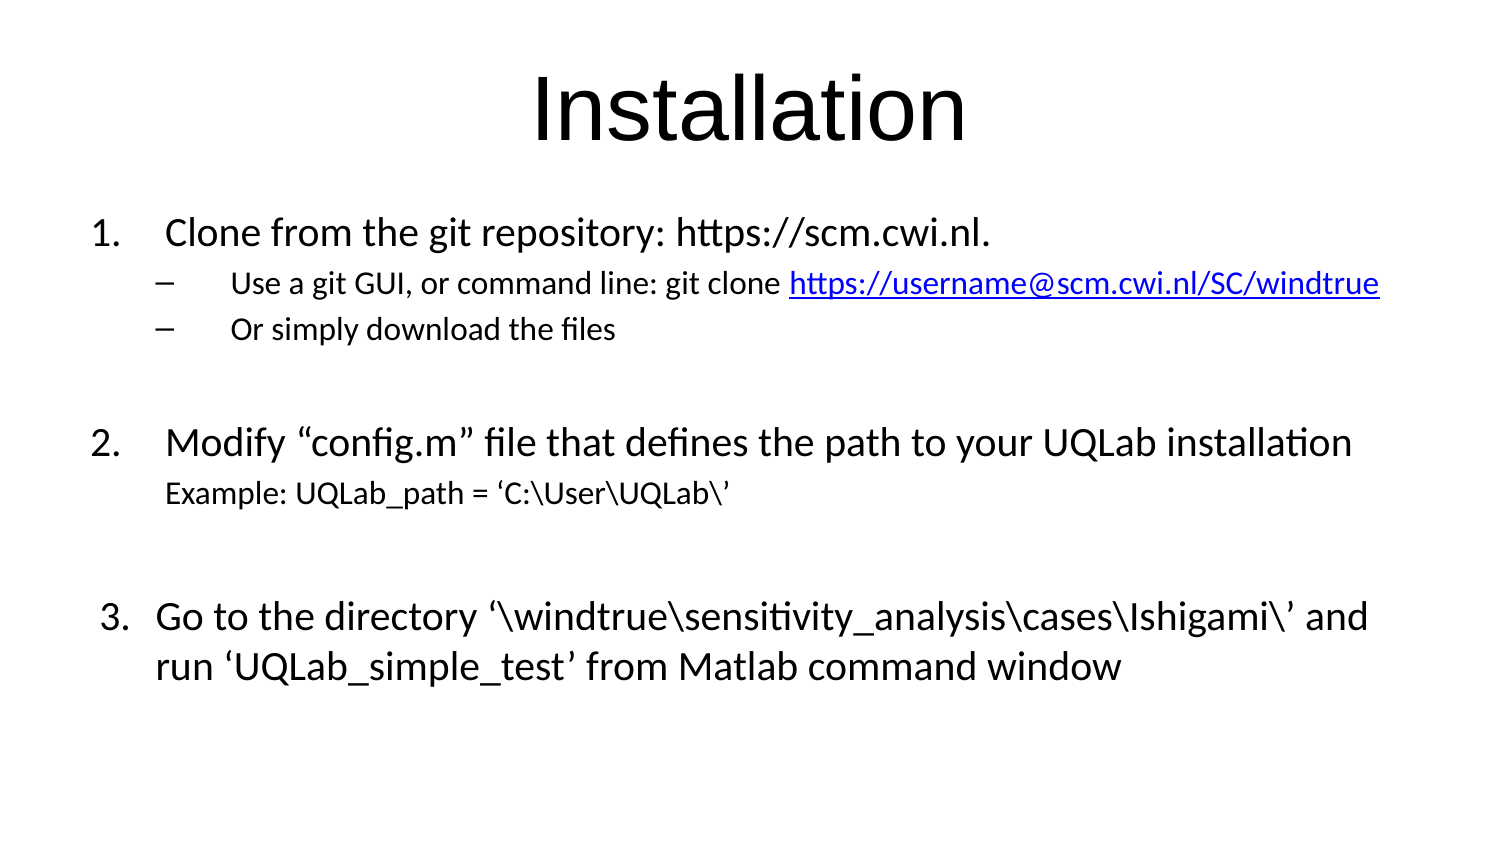

# Installation
Clone from the git repository: https://scm.cwi.nl.
Use a git GUI, or command line: git clone https://username@scm.cwi.nl/SC/windtrue
Or simply download the files

Modify “config.m” file that defines the path to your UQLab installation
Example: UQLab_path = ‘C:\User\UQLab\’

Go to the directory ‘\windtrue\sensitivity_analysis\cases\Ishigami\’ and run ‘UQLab_simple_test’ from Matlab command window